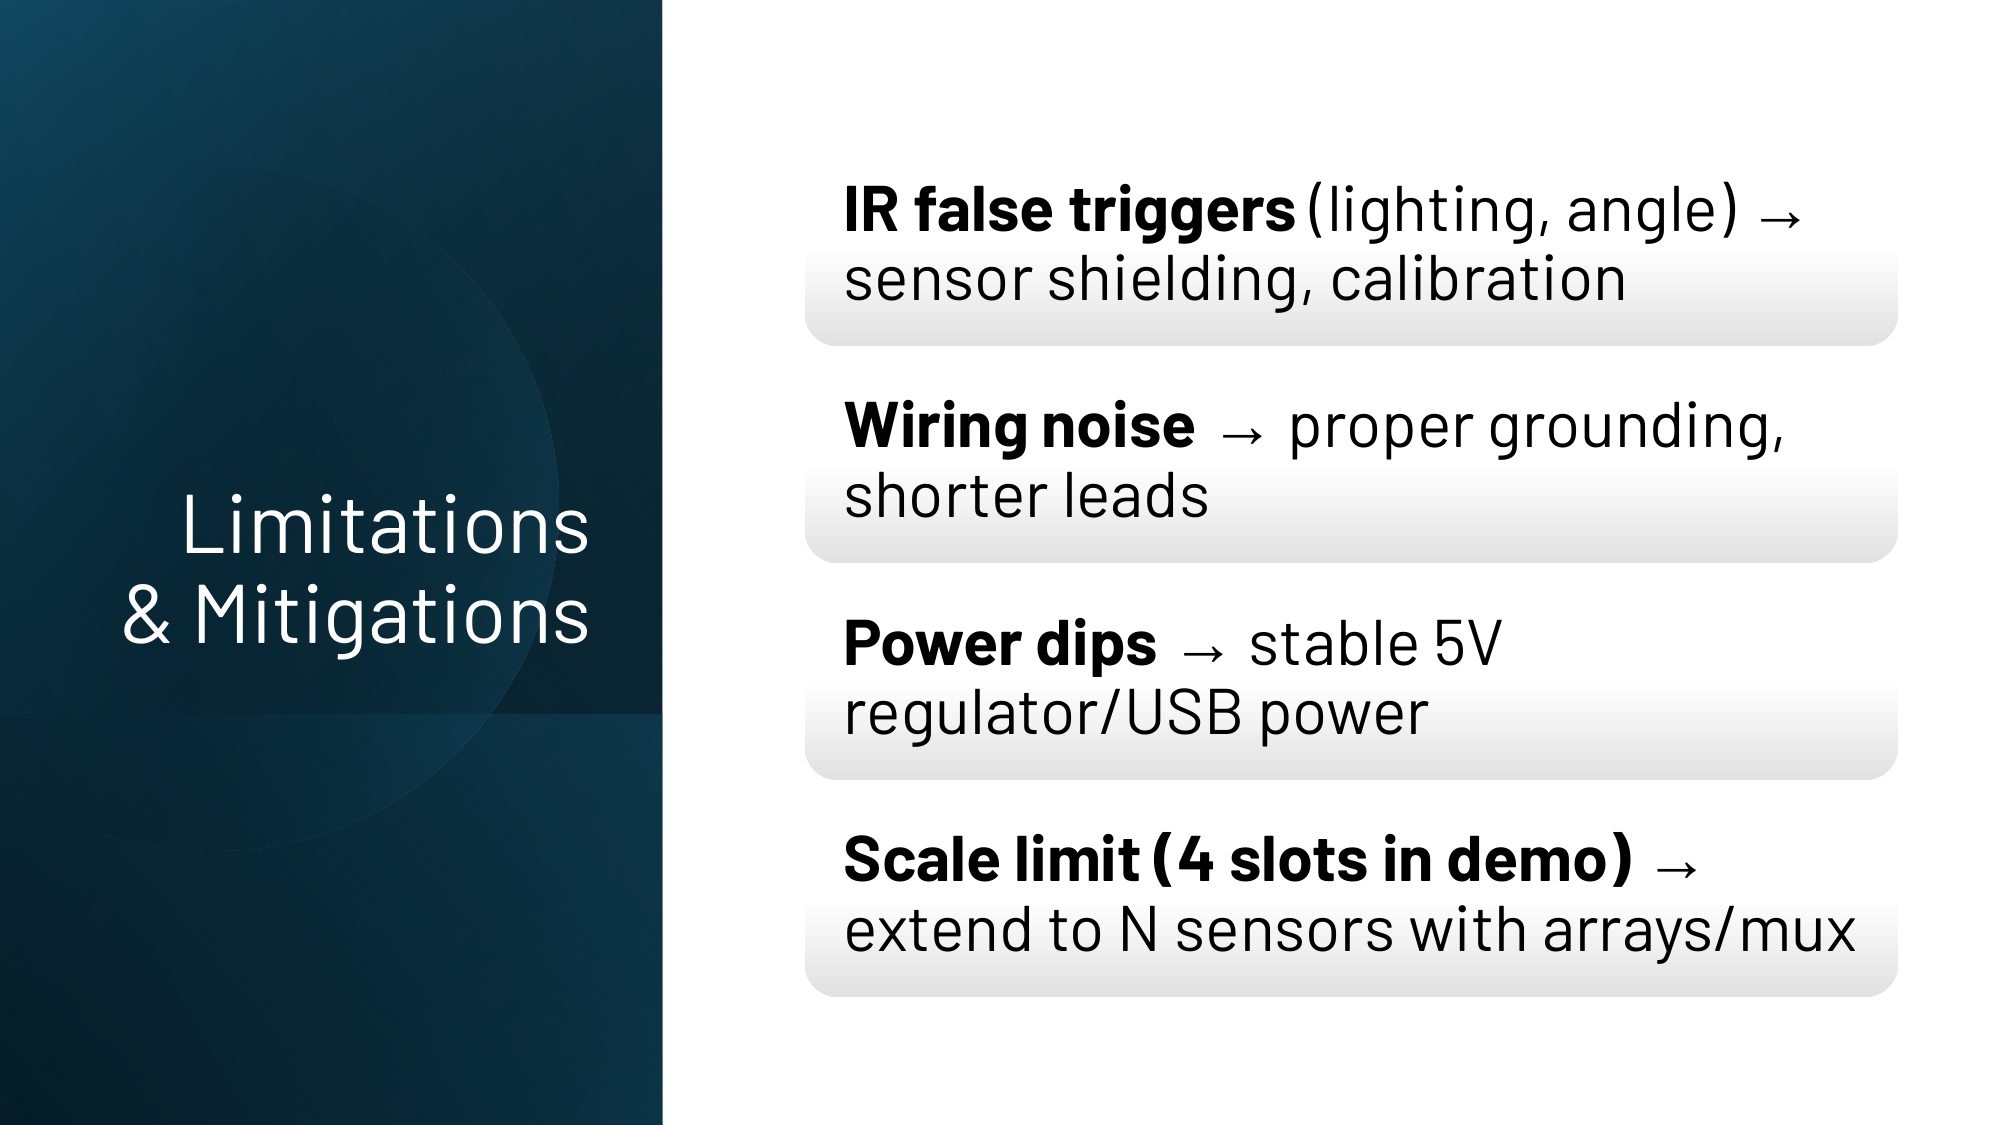

IR false triggers (lighting, angle) → sensor shielding, calibration
Wiring noise → proper grounding, shorter leads
Power dips → stable 5V regulator/USB power
Scale limit (4 slots in demo) → extend to N sensors with arrays/mux

# Limitations & Mitigations